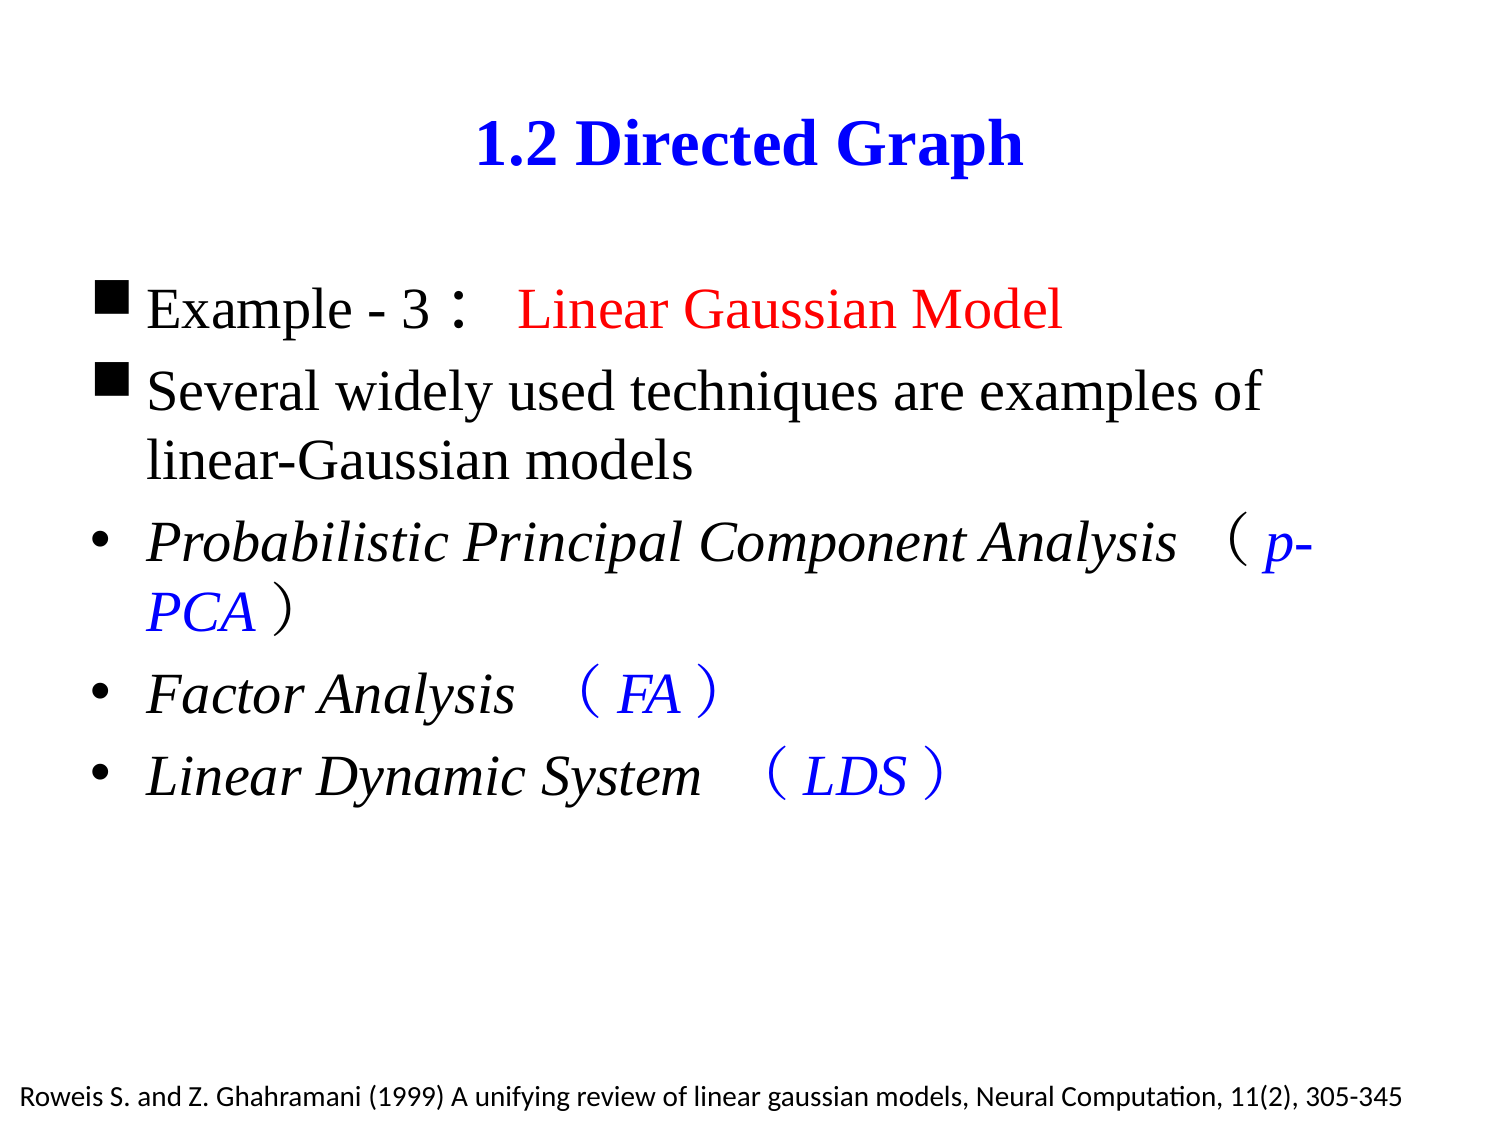

# 1.2 Directed Graph
Example - 3：Linear Gaussian Model
Several widely used techniques are examples of linear-Gaussian models
Probabilistic Principal Component Analysis（p-PCA）
Factor Analysis （FA）
Linear Dynamic System （LDS）

Roweis S. and Z. Ghahramani (1999) A unifying review of linear gaussian models, Neural Computation, 11(2), 305-345